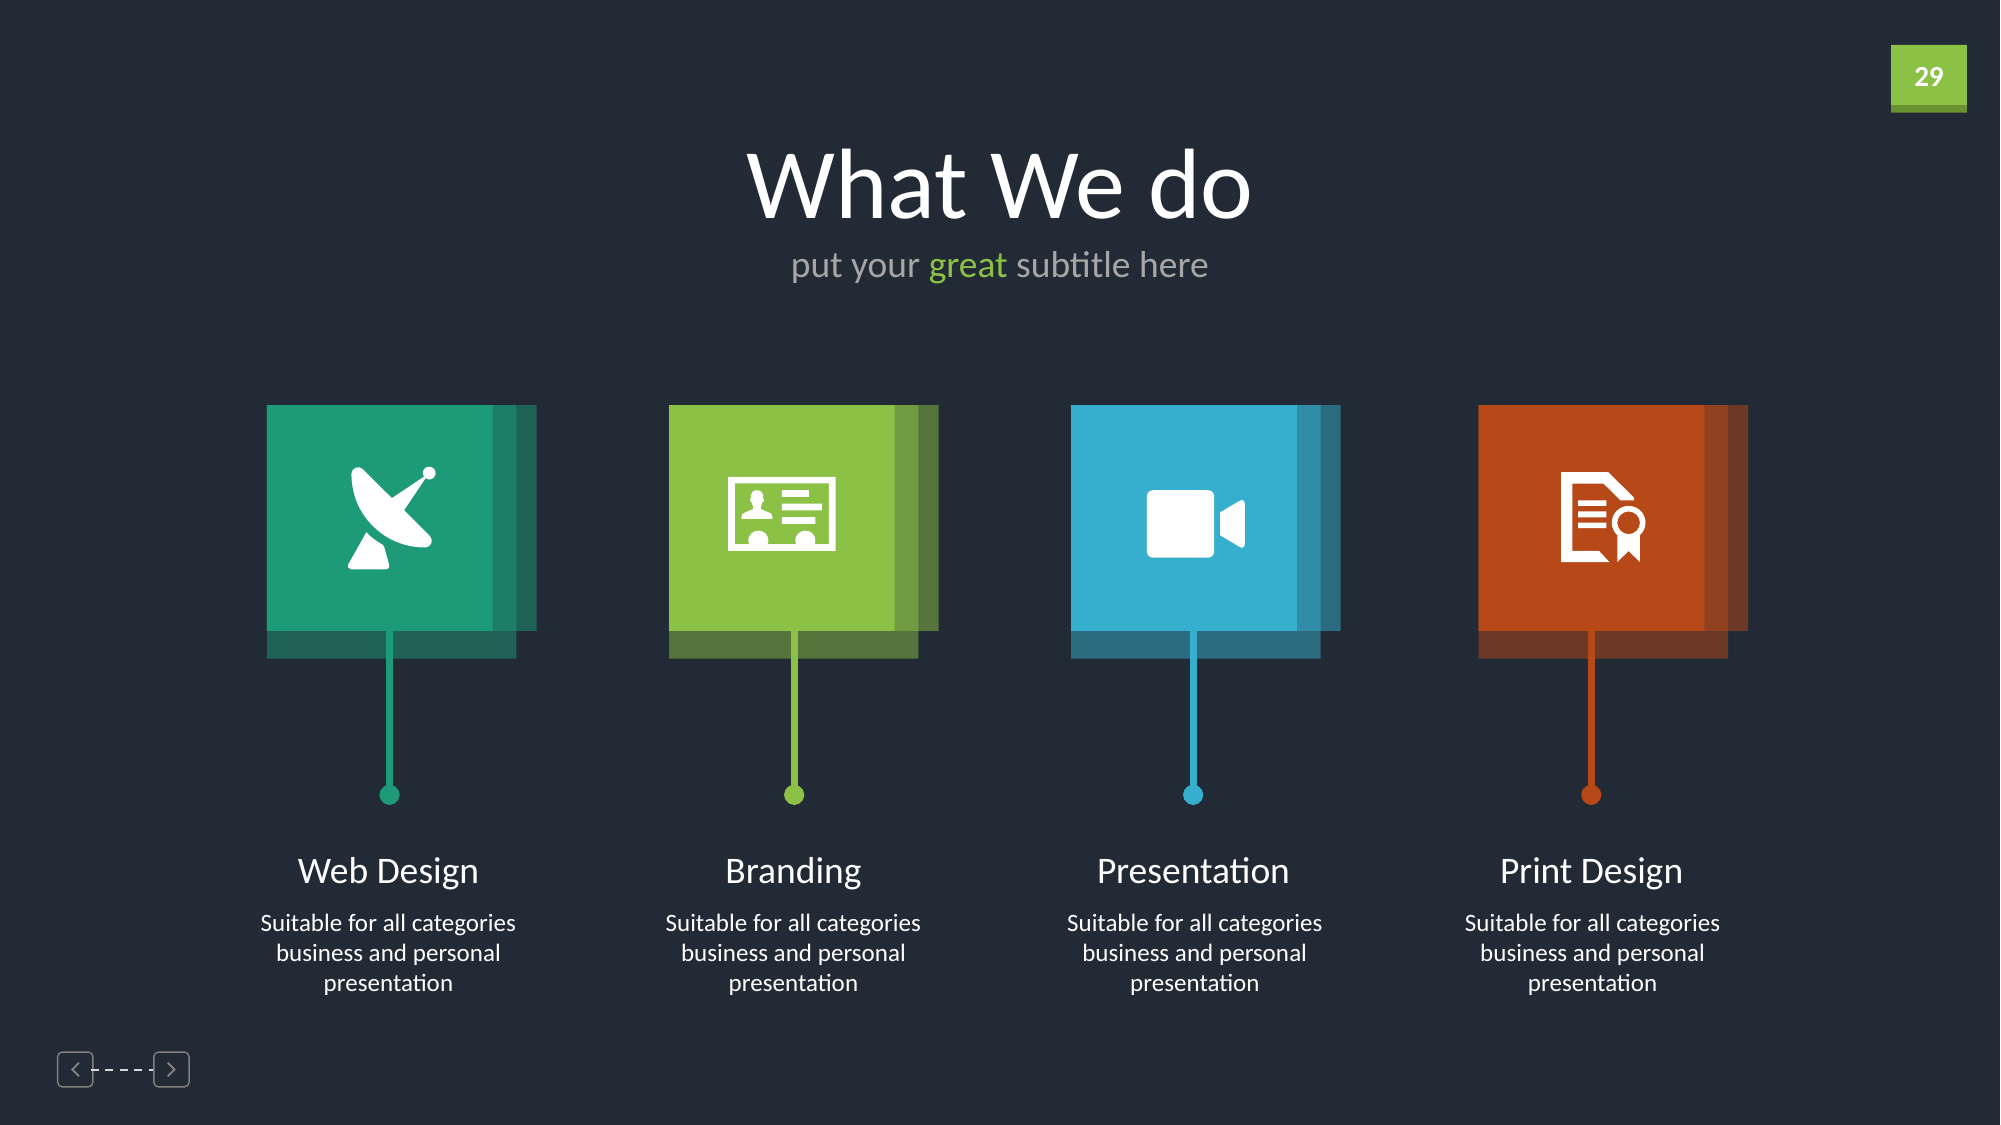

What We do
put your great subtitle here

Web Design
Branding
Presentation
Print Design
Suitable for all categories business and personal presentation
Suitable for all categories business and personal presentation
Suitable for all categories business and personal presentation
Suitable for all categories business and personal presentation